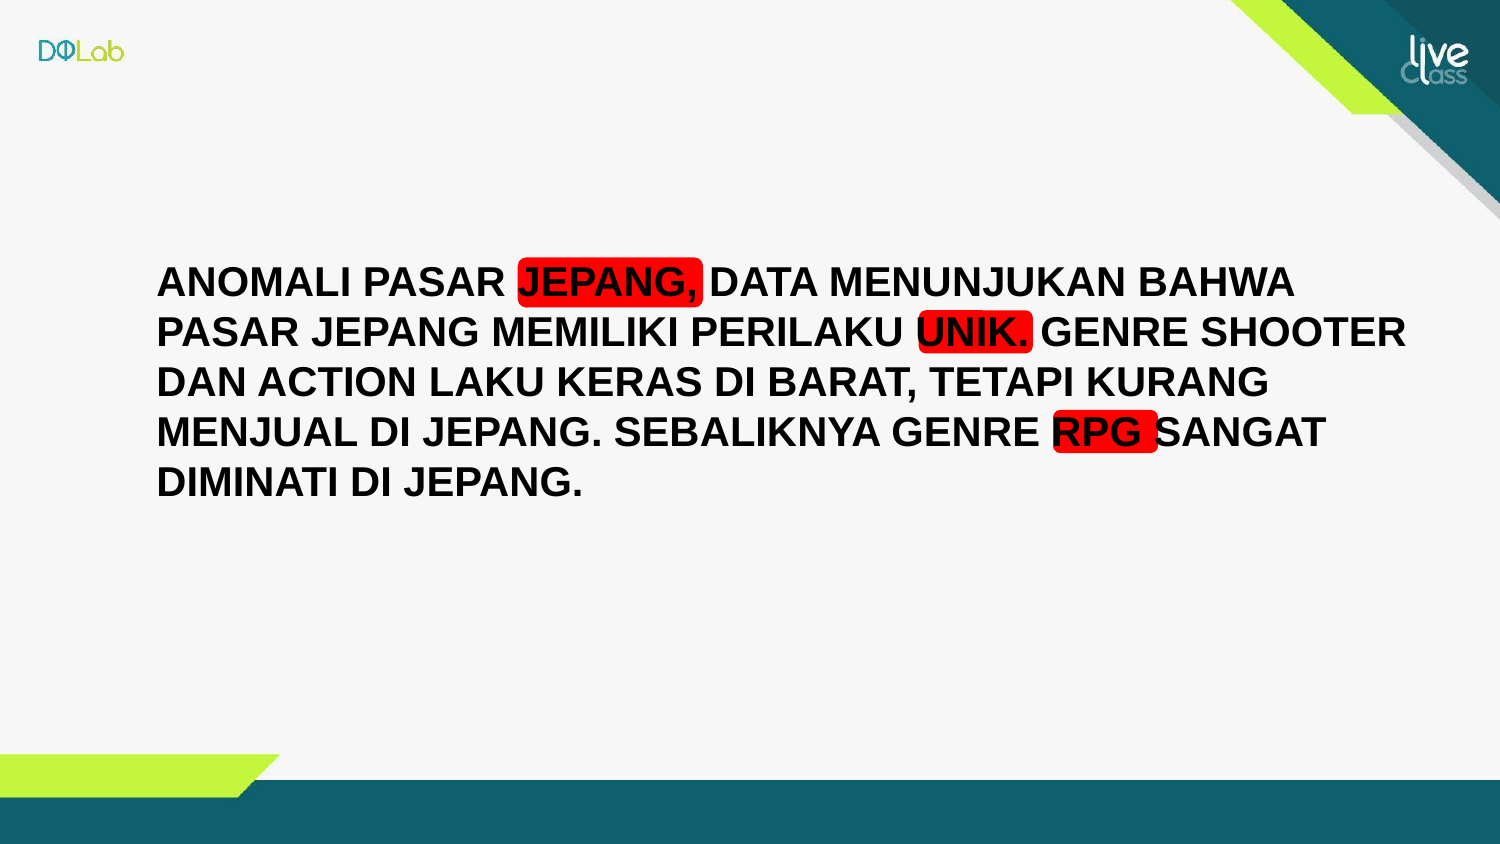

ANOMALI PASAR JEPANG, DATA MENUNJUKAN BAHWA PASAR JEPANG MEMILIKI PERILAKU UNIK. GENRE SHOOTER DAN ACTION LAKU KERAS DI BARAT, TETAPI KURANG MENJUAL DI JEPANG. SEBALIKNYA GENRE RPG SANGAT DIMINATI DI JEPANG.